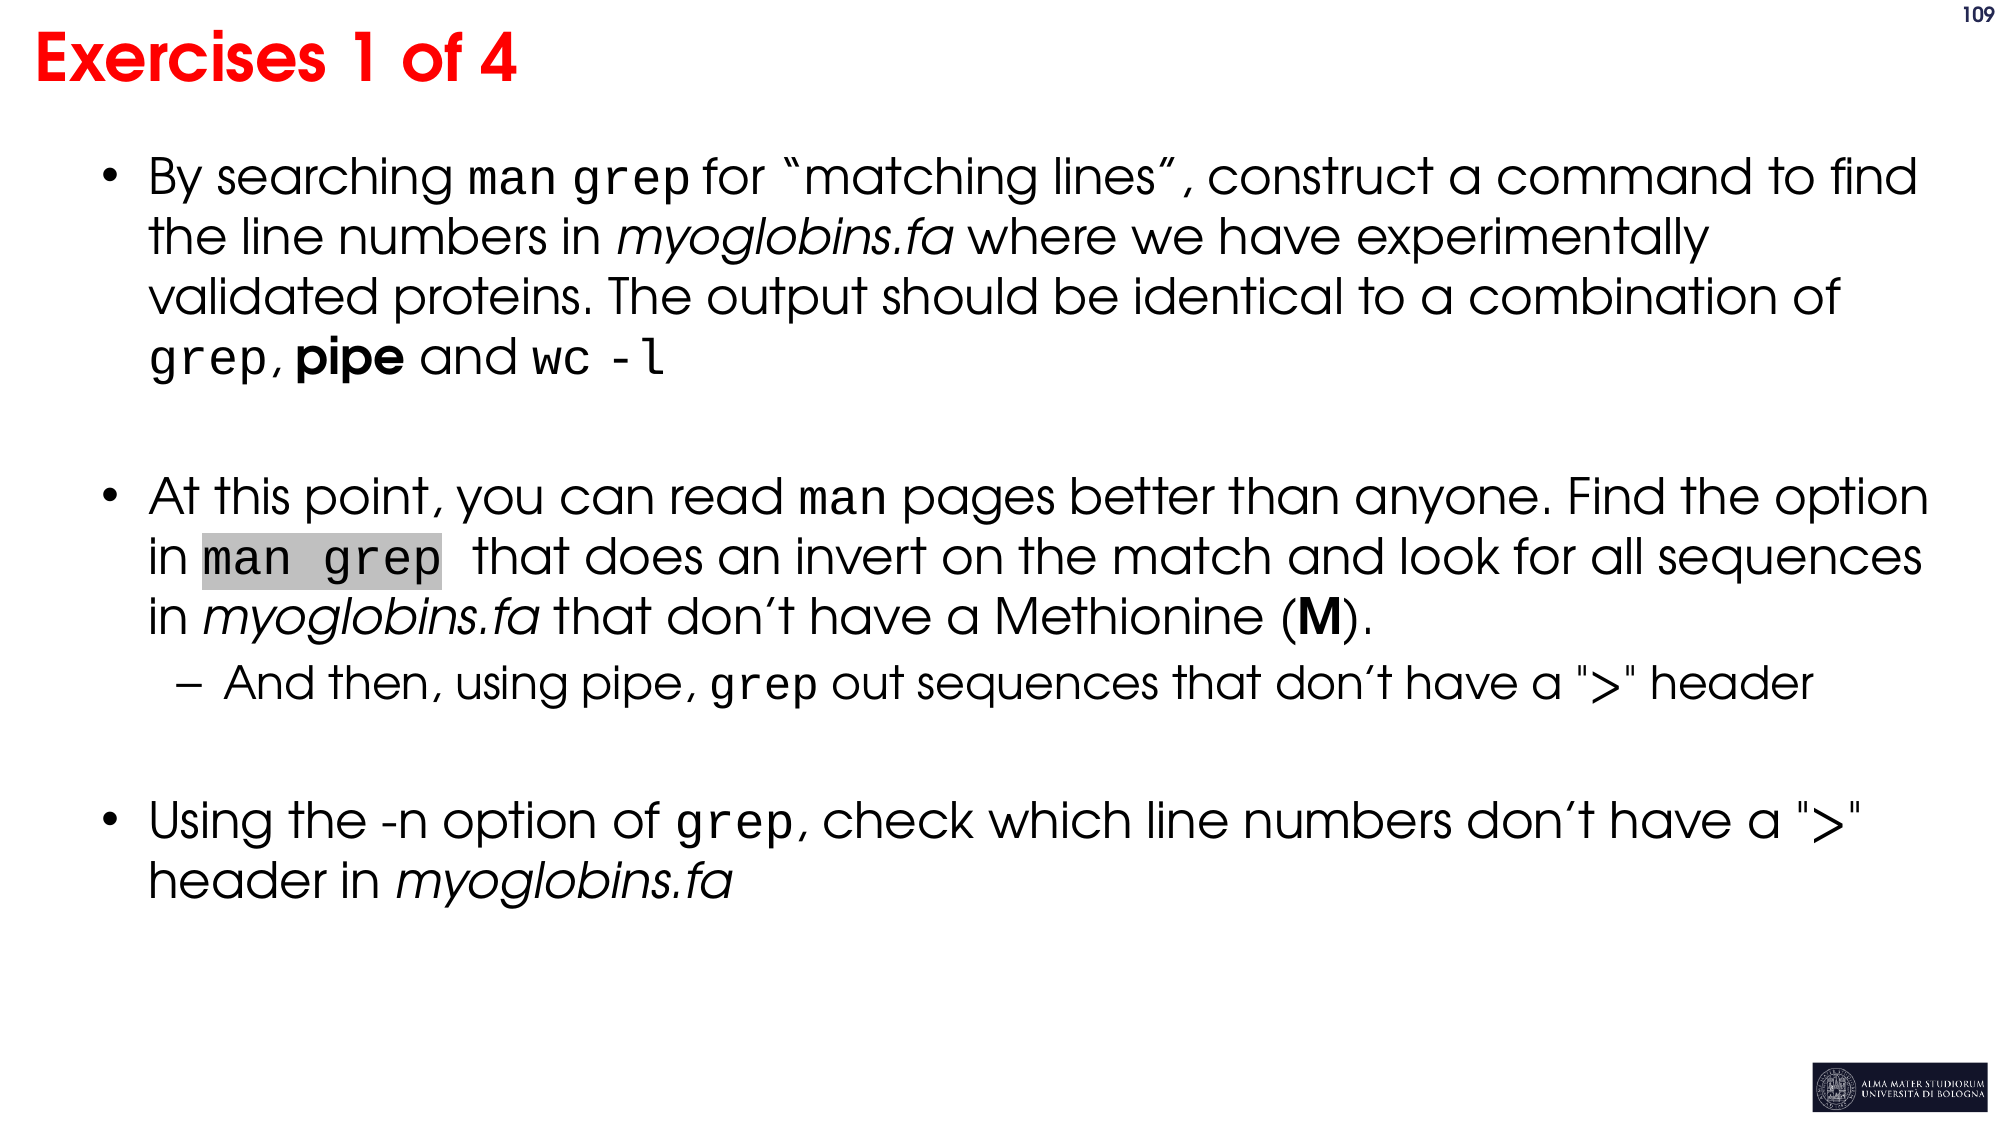

Exercises 1 of 4
By searching man grep for “matching lines”, construct a command to find the line numbers in myoglobins.fa where we have experimentally validated proteins. The output should be identical to a combination of grep, pipe and wc -l

At this point, you can read man pages better than anyone. Find the option in man grep that does an invert on the match and look for all sequences in myoglobins.fa that don’t have a Methionine (M).
And then, using pipe, grep out sequences that don’t have a ">" header

Using the -n option of grep, check which line numbers don’t have a ">" header in myoglobins.fa